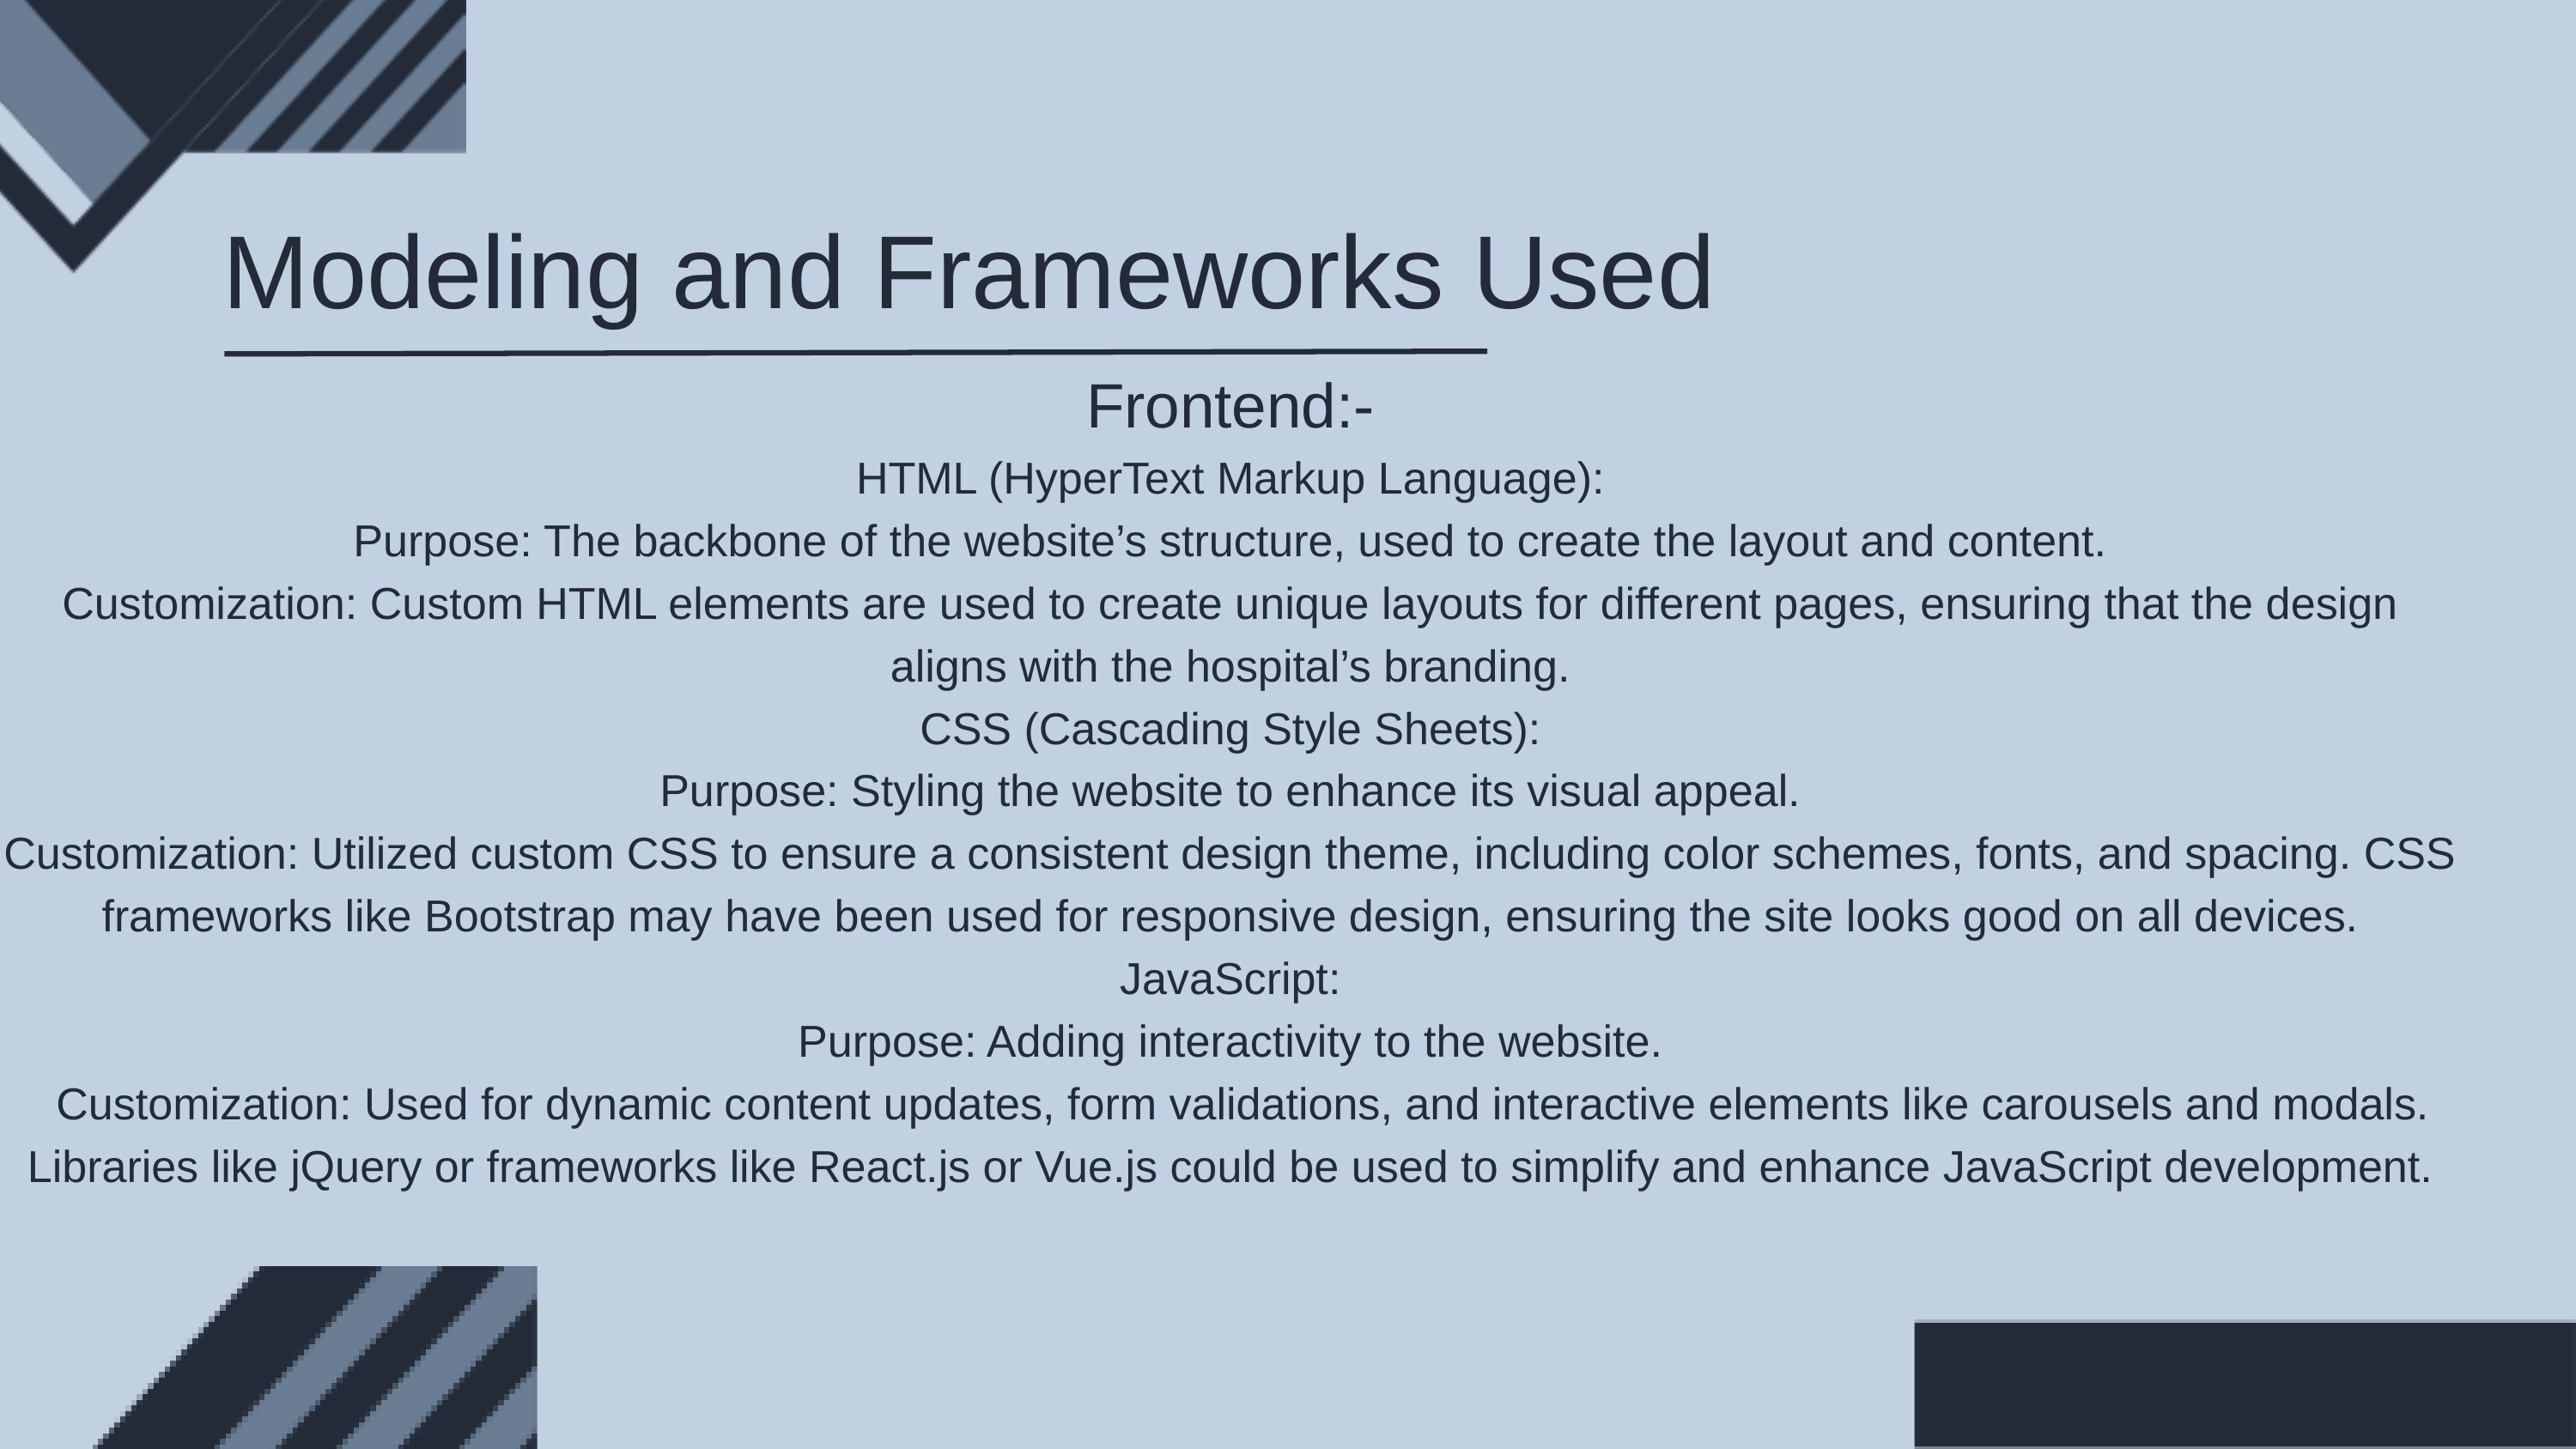

Modeling and Frameworks Used

Frontend:-
HTML (HyperText Markup Language):
Purpose: The backbone of the website’s structure, used to create the layout and content.
Customization: Custom HTML elements are used to create unique layouts for different pages, ensuring that the design aligns with the hospital’s branding.
CSS (Cascading Style Sheets):
Purpose: Styling the website to enhance its visual appeal.
Customization: Utilized custom CSS to ensure a consistent design theme, including color schemes, fonts, and spacing. CSS frameworks like Bootstrap may have been used for responsive design, ensuring the site looks good on all devices.
JavaScript:
Purpose: Adding interactivity to the website.
  Customization: Used for dynamic content updates, form validations, and interactive elements like carousels and modals. Libraries like jQuery or frameworks like React.js or Vue.js could be used to simplify and enhance JavaScript development.